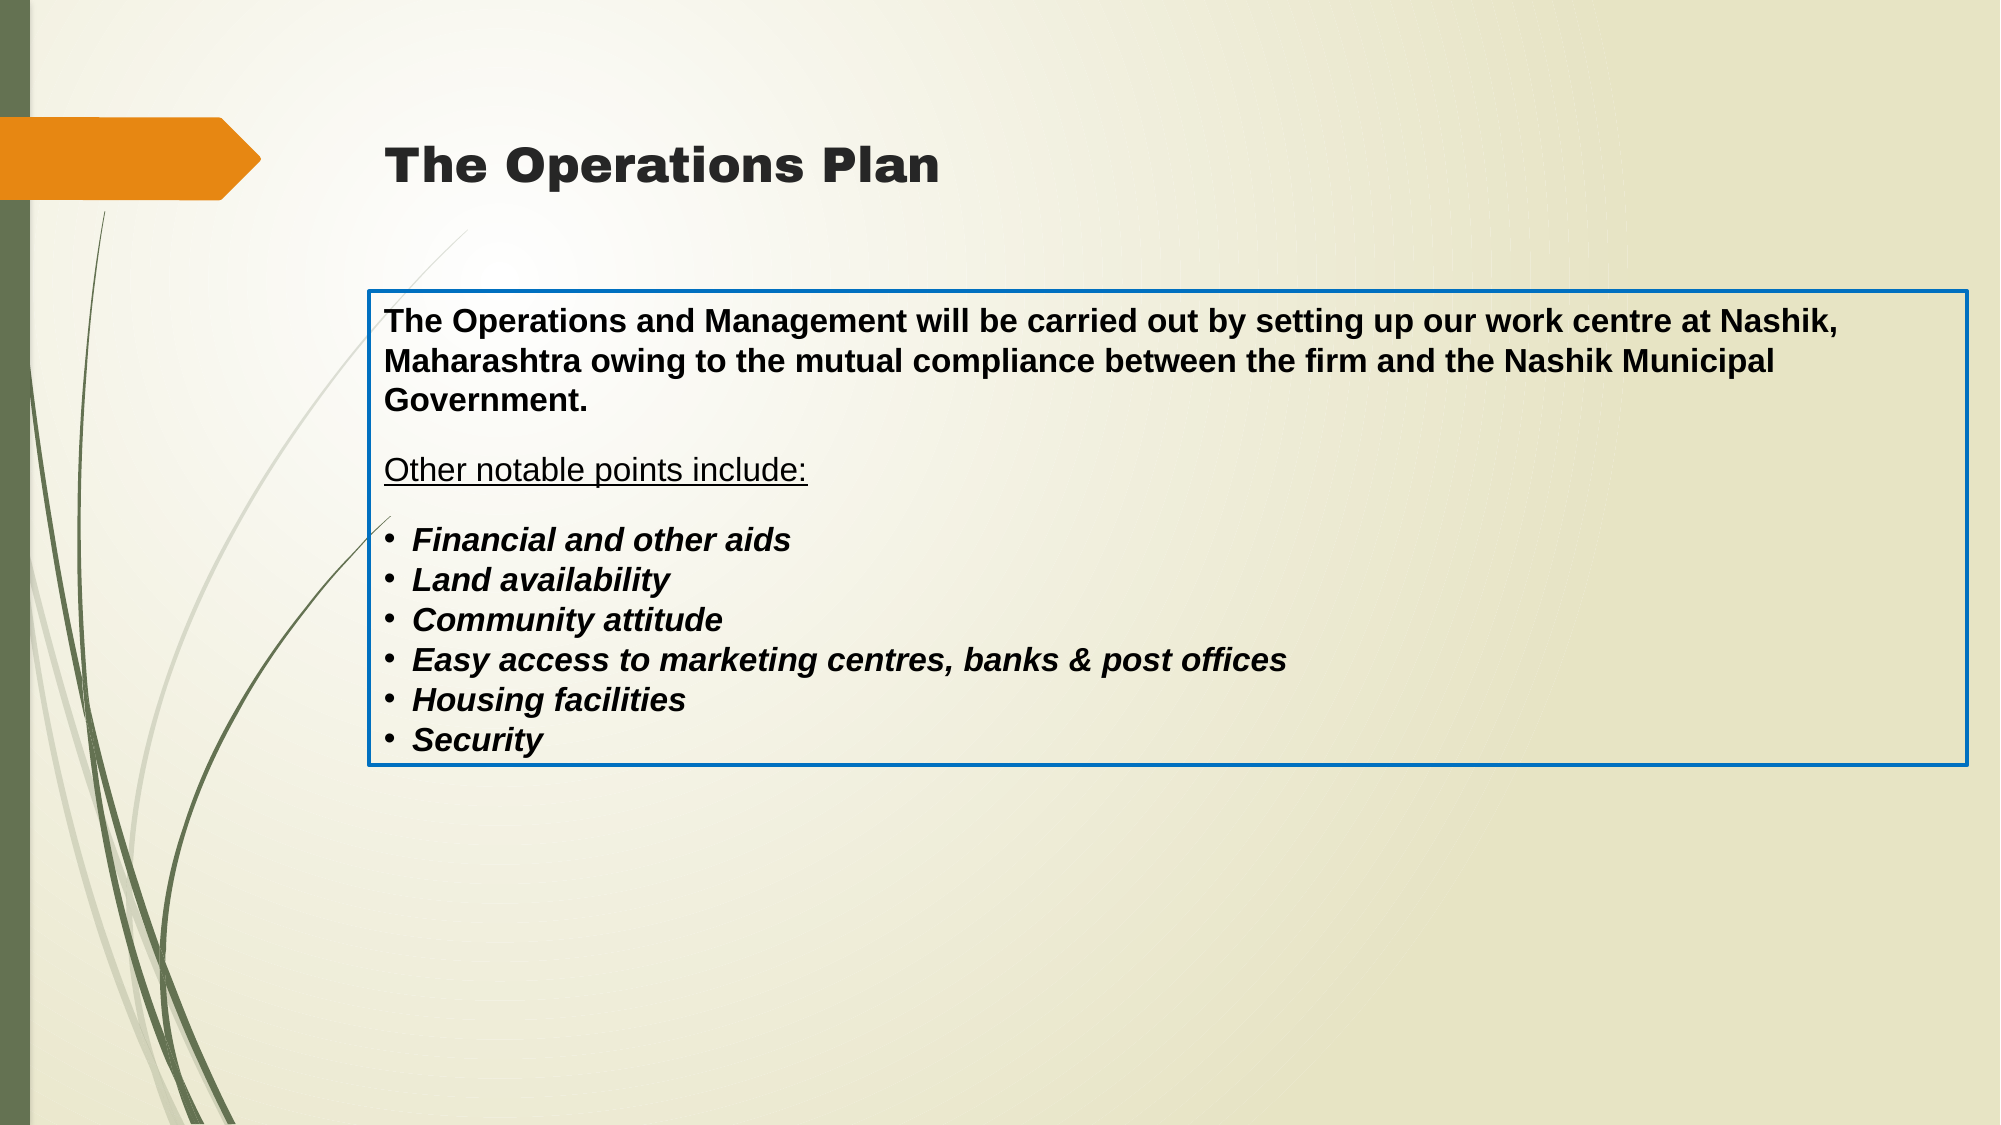

# The Operations Plan
The Operations and Management will be carried out by setting up our work centre at Nashik, Maharashtra owing to the mutual compliance between the firm and the Nashik Municipal Government.

Other notable points include:

Financial and other aids
Land availability
Community attitude
Easy access to marketing centres, banks & post offices
Housing facilities
Security